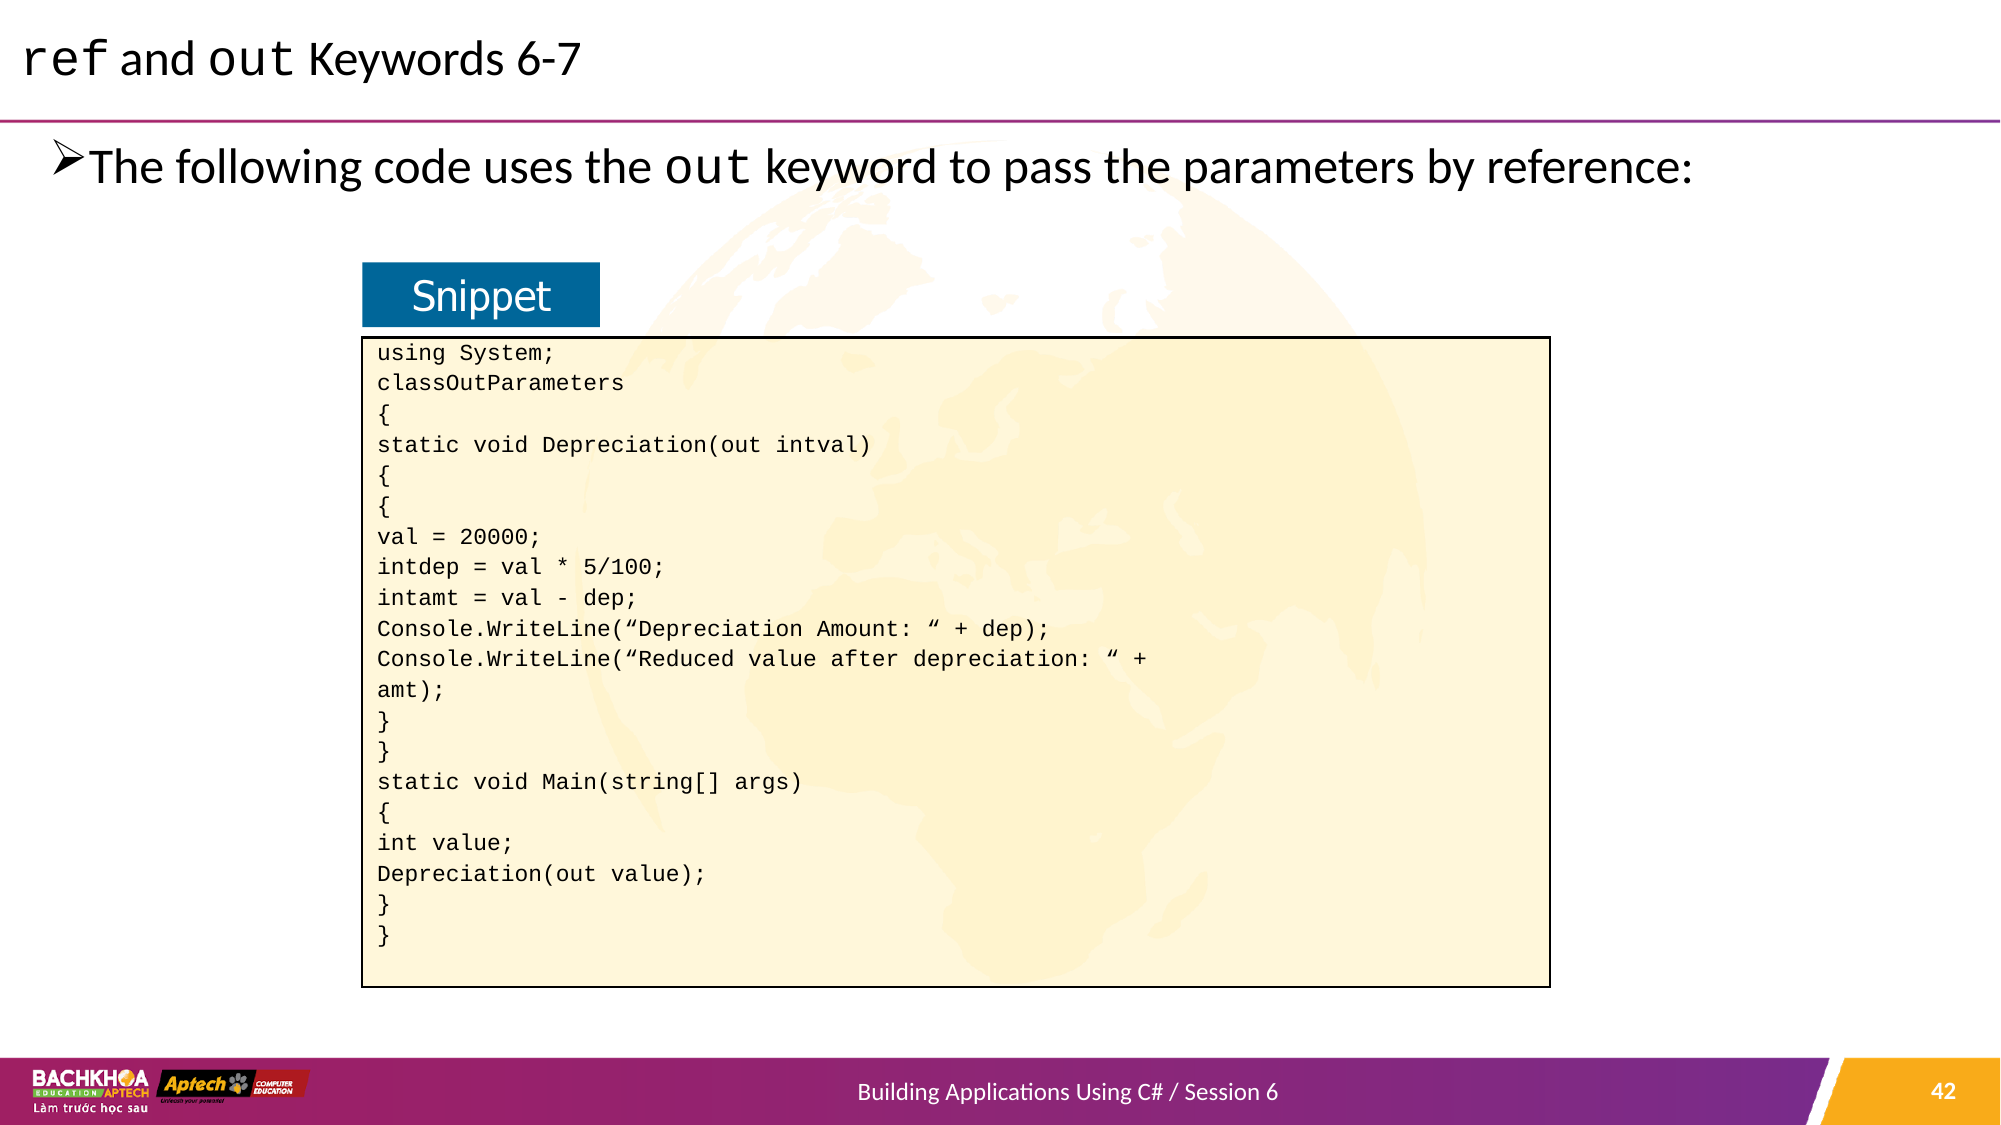

# ref and out Keywords 6-7
The following code uses the out keyword to pass the parameters by reference:

Snippet
using System;
classOutParameters
{
static void Depreciation(out intval)
{
{
val = 20000;
intdep = val * 5/100;
intamt = val - dep;
Console.WriteLine(“Depreciation Amount: “ + dep);
Console.WriteLine(“Reduced value after depreciation: “ +
amt);
}
}
static void Main(string[] args)
{
int value;
Depreciation(out value);
}
}

42
Building Applications Using C# / Session 6